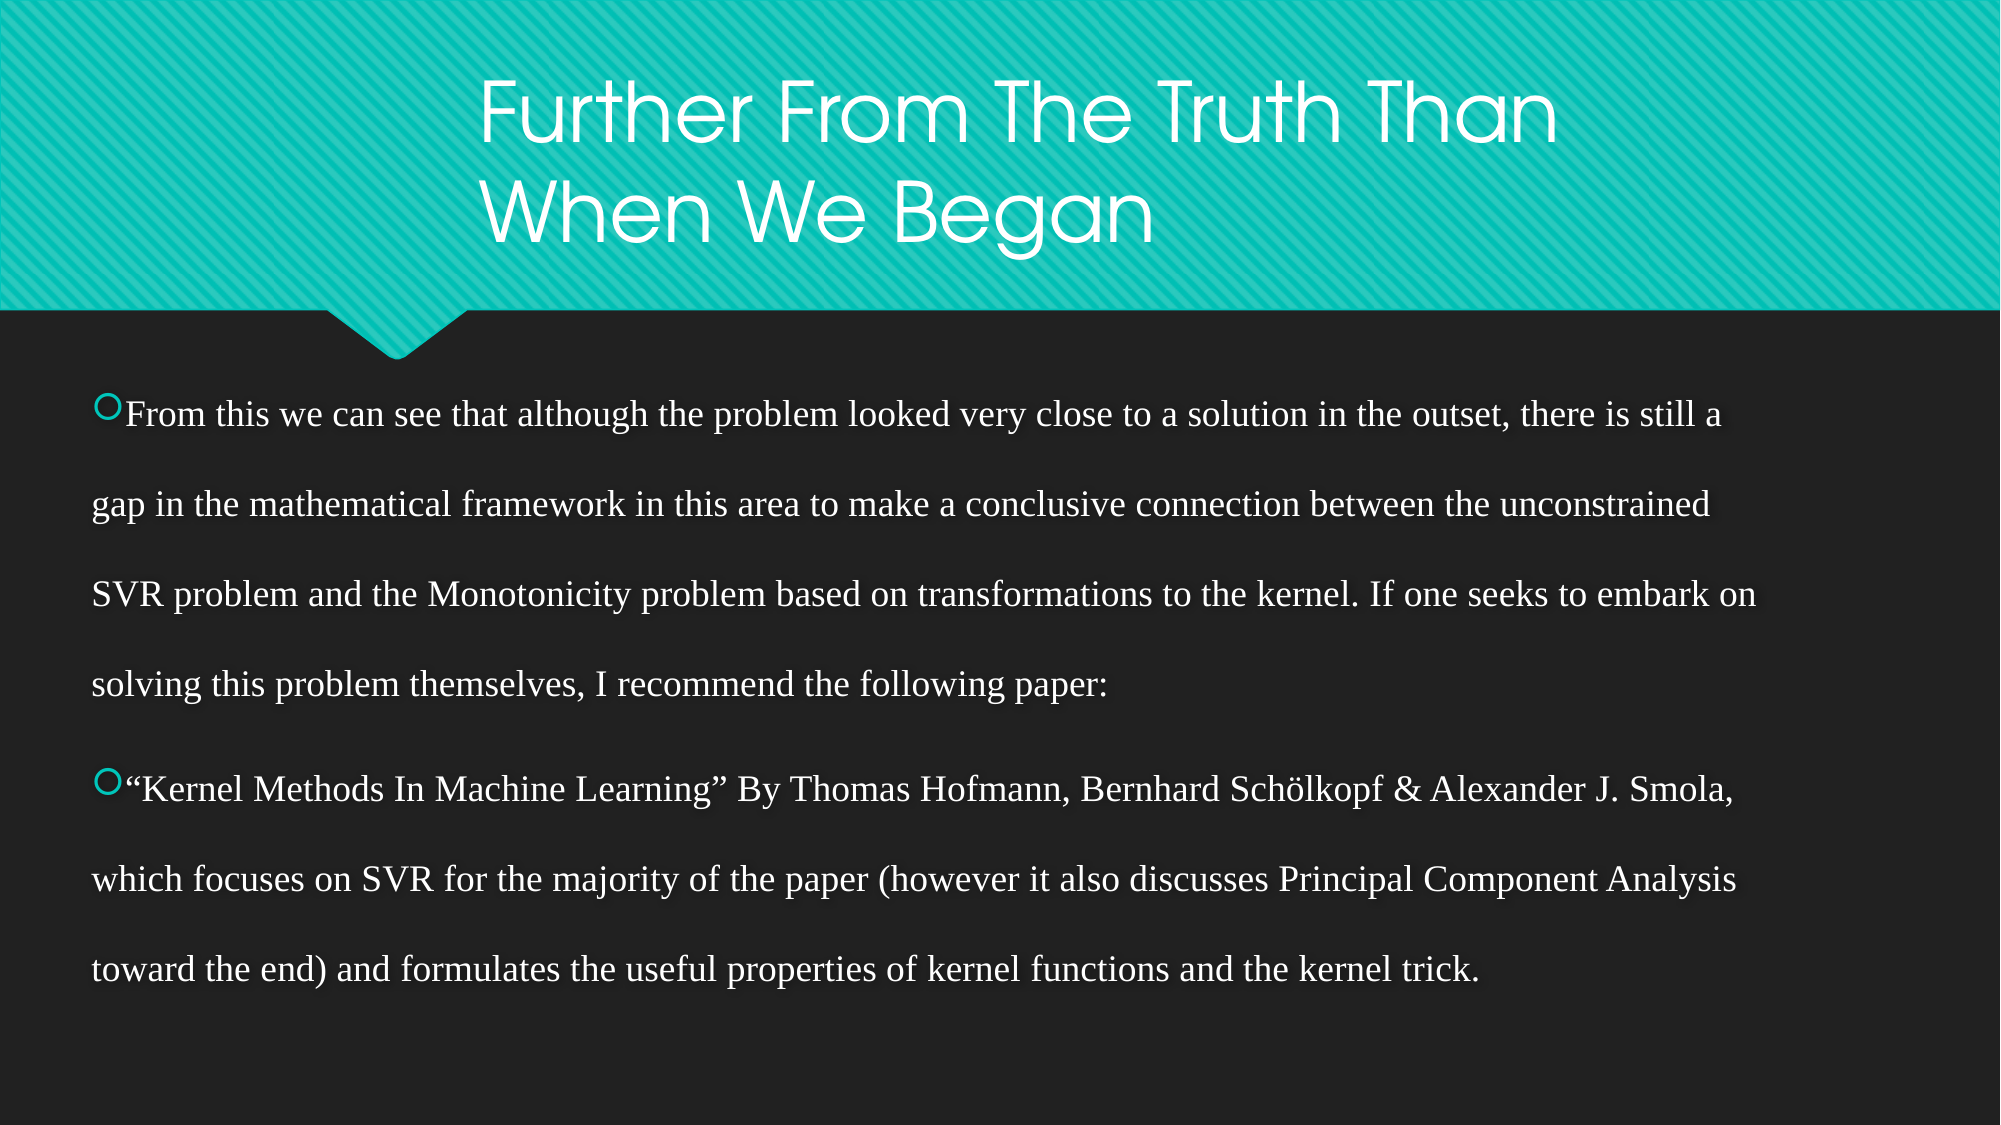

Further From The Truth Than When We Began
From this we can see that although the problem looked very close to a solution in the outset, there is still a gap in the mathematical framework in this area to make a conclusive connection between the unconstrained SVR problem and the Monotonicity problem based on transformations to the kernel. If one seeks to embark on solving this problem themselves, I recommend the following paper:
“Kernel Methods In Machine Learning” By Thomas Hofmann, Bernhard Schölkopf & Alexander J. Smola, which focuses on SVR for the majority of the paper (however it also discusses Principal Component Analysis toward the end) and formulates the useful properties of kernel functions and the kernel trick.